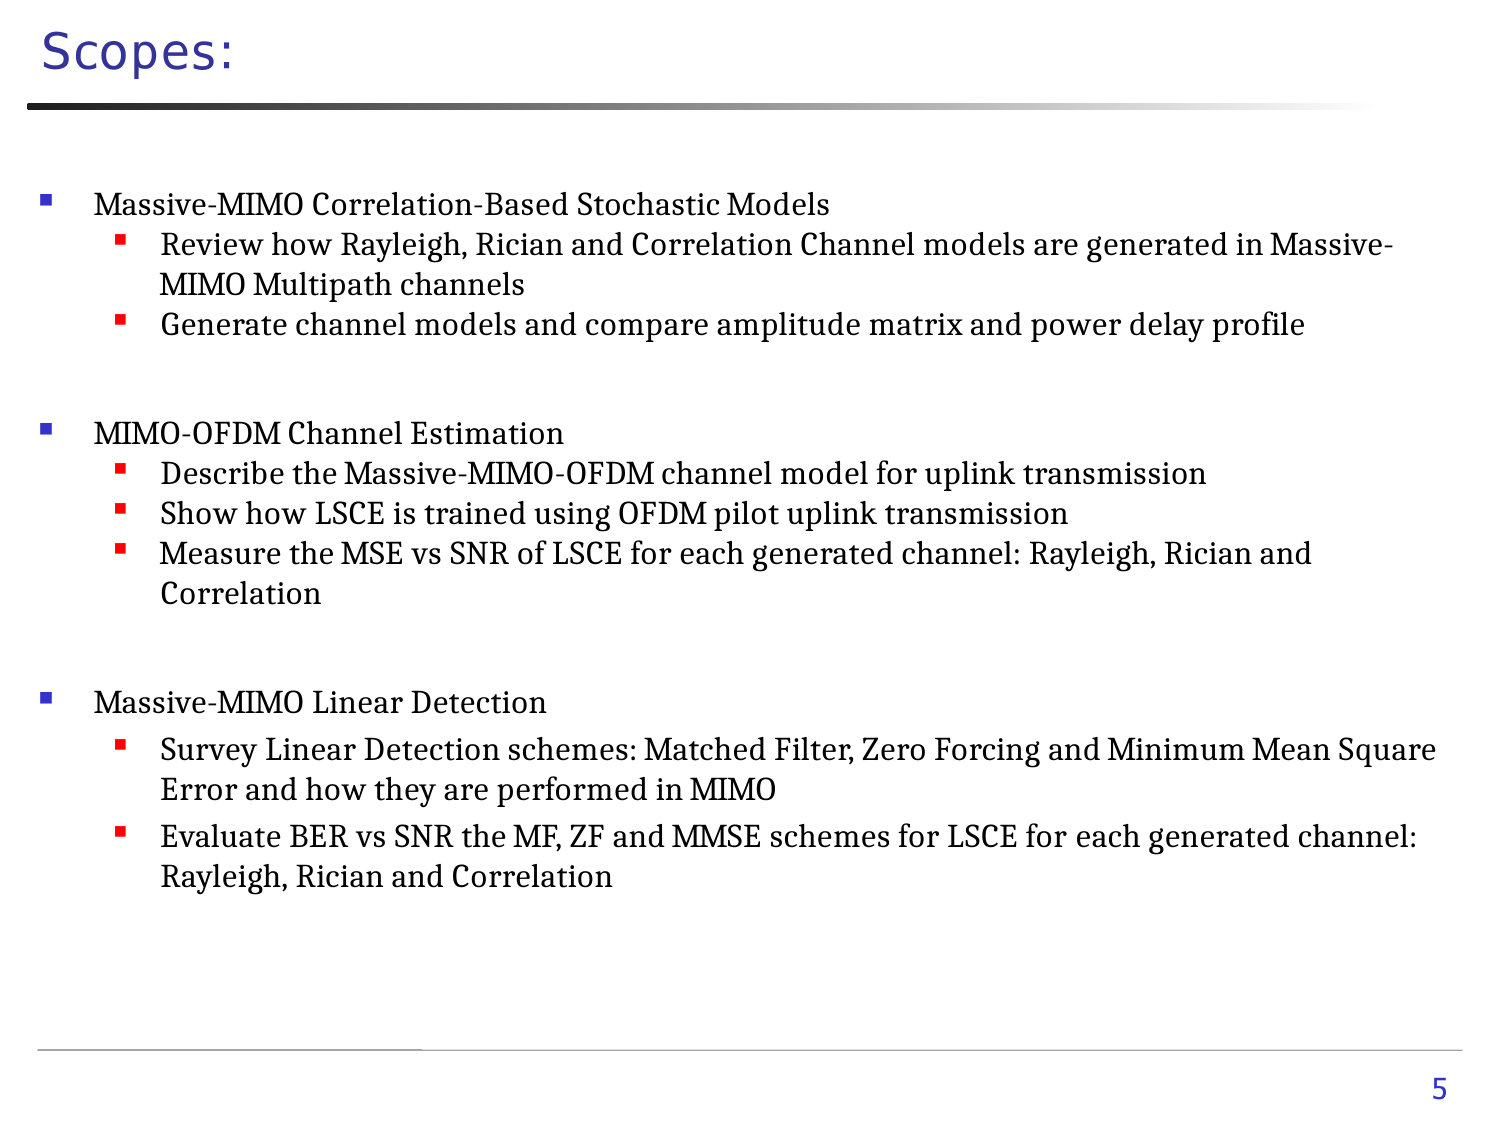

# Scopes:
Massive-MIMO Correlation-Based Stochastic Models
Review how Rayleigh, Rician and Correlation Channel models are generated in Massive-MIMO Multipath channels
Generate channel models and compare amplitude matrix and power delay profile

MIMO-OFDM Channel Estimation
Describe the Massive-MIMO-OFDM channel model for uplink transmission
Show how LSCE is trained using OFDM pilot uplink transmission
Measure the MSE vs SNR of LSCE for each generated channel: Rayleigh, Rician and Correlation

Massive-MIMO Linear Detection
Survey Linear Detection schemes: Matched Filter, Zero Forcing and Minimum Mean Square Error and how they are performed in MIMO
Evaluate BER vs SNR the MF, ZF and MMSE schemes for LSCE for each generated channel: Rayleigh, Rician and Correlation